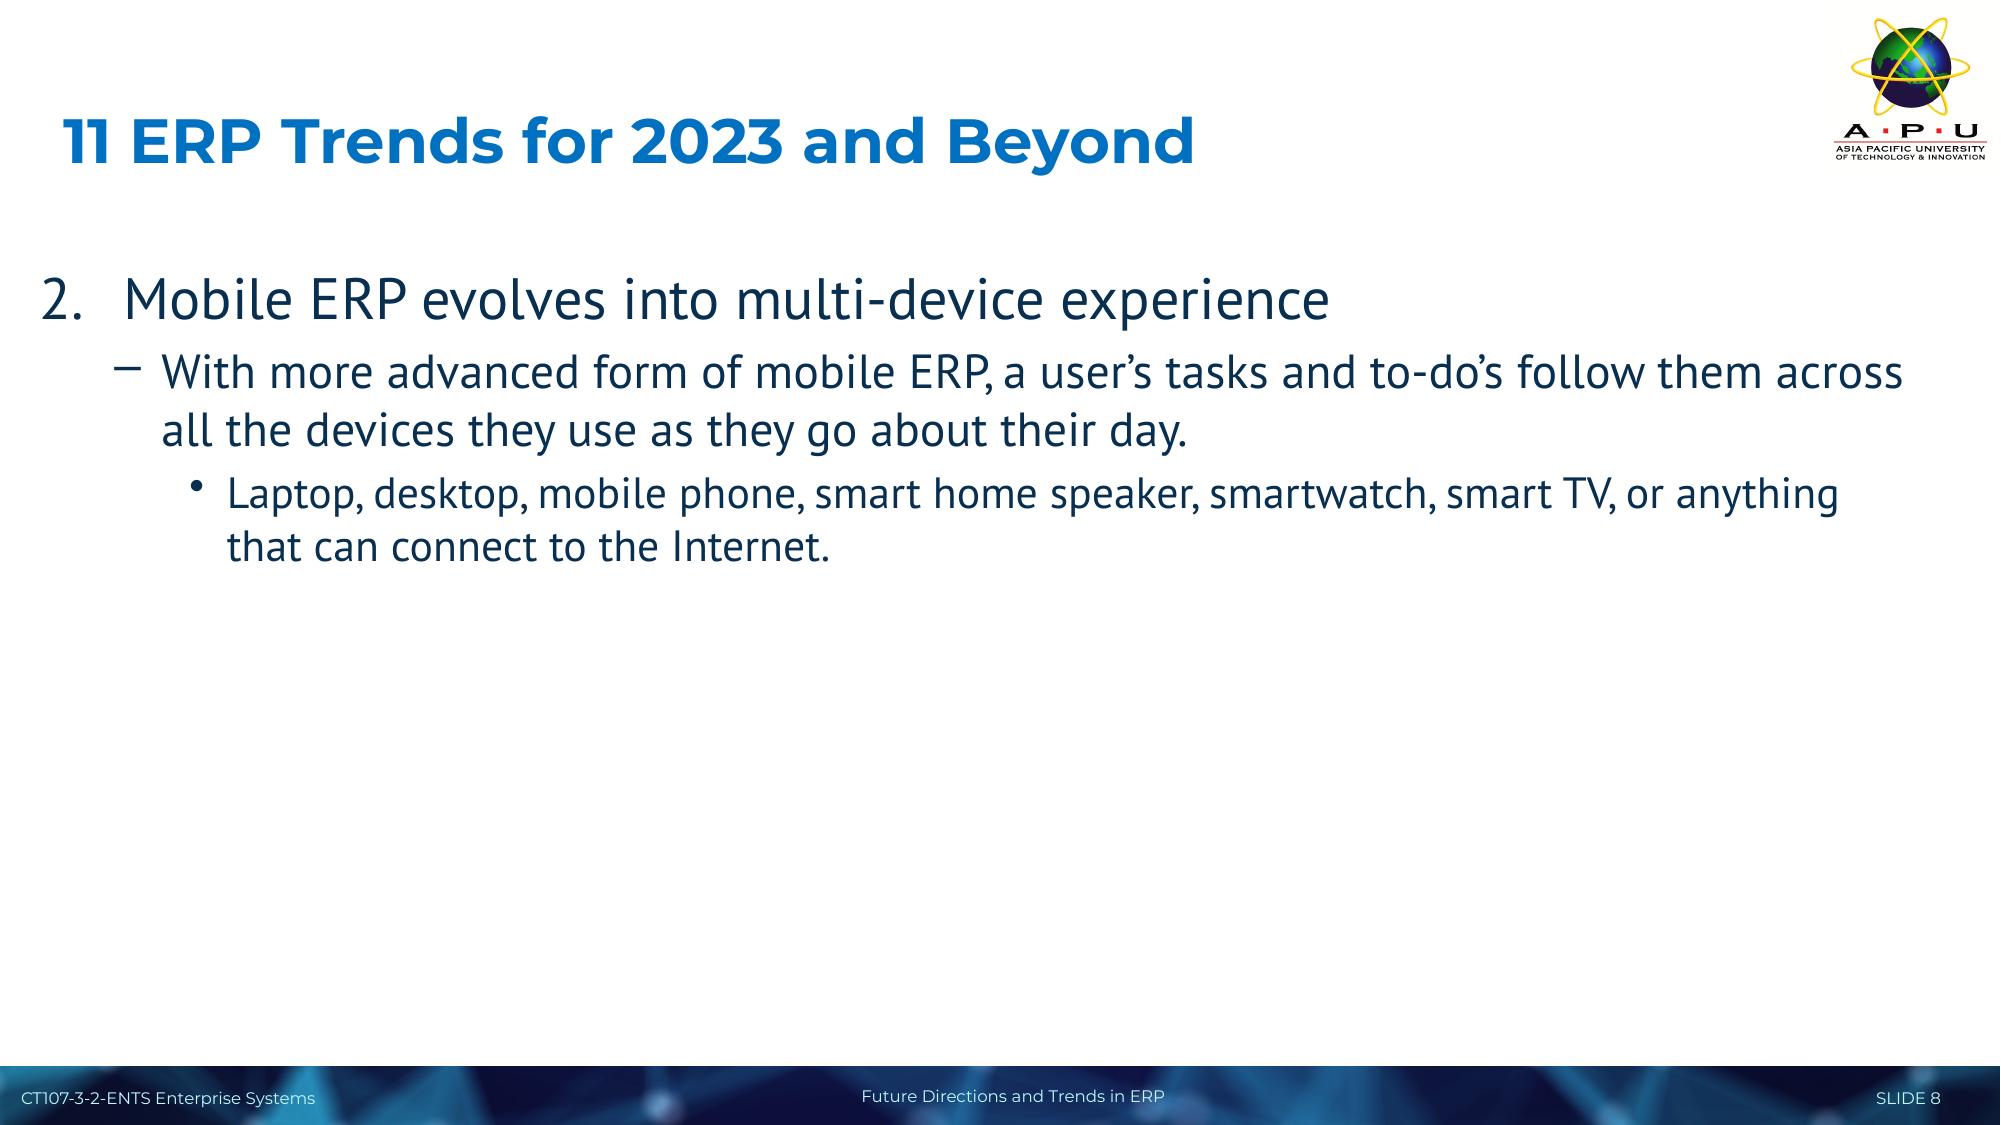

# 11 ERP Trends for 2023 and Beyond
Mobile ERP evolves into multi-device experience
With more advanced form of mobile ERP, a user’s tasks and to-do’s follow them across all the devices they use as they go about their day.
Laptop, desktop, mobile phone, smart home speaker, smartwatch, smart TV, or anything that can connect to the Internet.